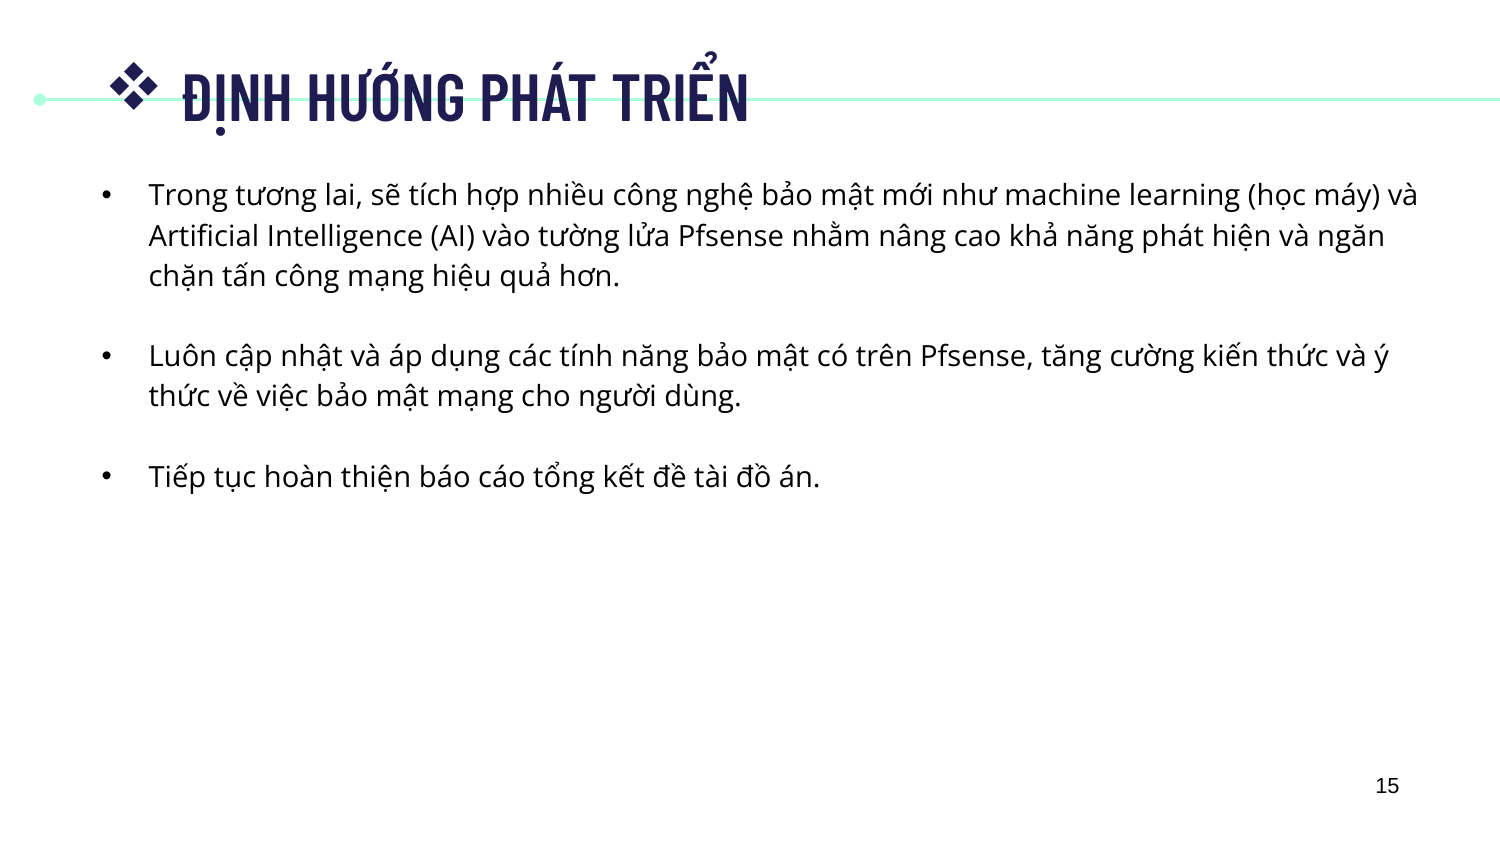

# ĐỊNH HƯỚNG PHÁT TRIỂN
Trong tương lai, sẽ tích hợp nhiều công nghệ bảo mật mới như machine learning (học máy) và Artificial Intelligence (AI) vào tường lửa Pfsense nhằm nâng cao khả năng phát hiện và ngăn chặn tấn công mạng hiệu quả hơn.

Luôn cập nhật và áp dụng các tính năng bảo mật có trên Pfsense, tăng cường kiến thức và ý thức về việc bảo mật mạng cho người dùng.

Tiếp tục hoàn thiện báo cáo tổng kết đề tài đồ án.

15